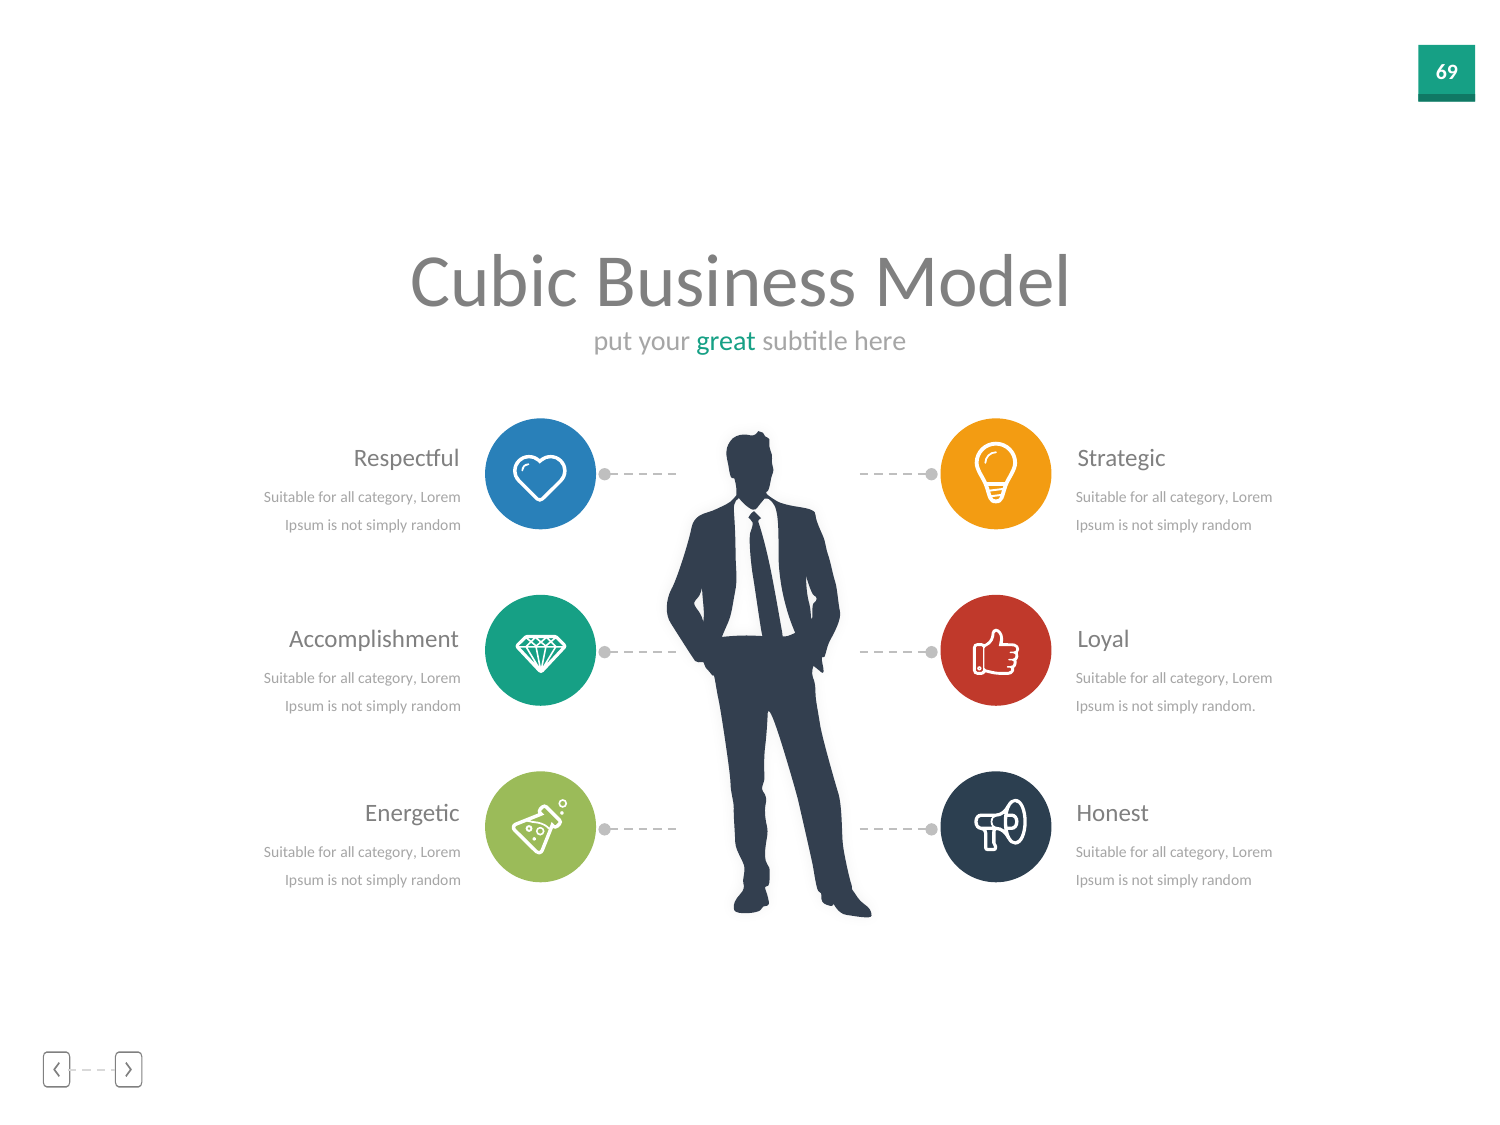

Cubic Business Model
put your great subtitle here

Respectful
Suitable for all category, Lorem Ipsum is not simply random
Strategic
Suitable for all category, Lorem Ipsum is not simply random

Accomplishment
Suitable for all category, Lorem Ipsum is not simply random
Loyal
Suitable for all category, Lorem Ipsum is not simply random.

Energetic
Suitable for all category, Lorem Ipsum is not simply random
Honest
Suitable for all category, Lorem Ipsum is not simply random